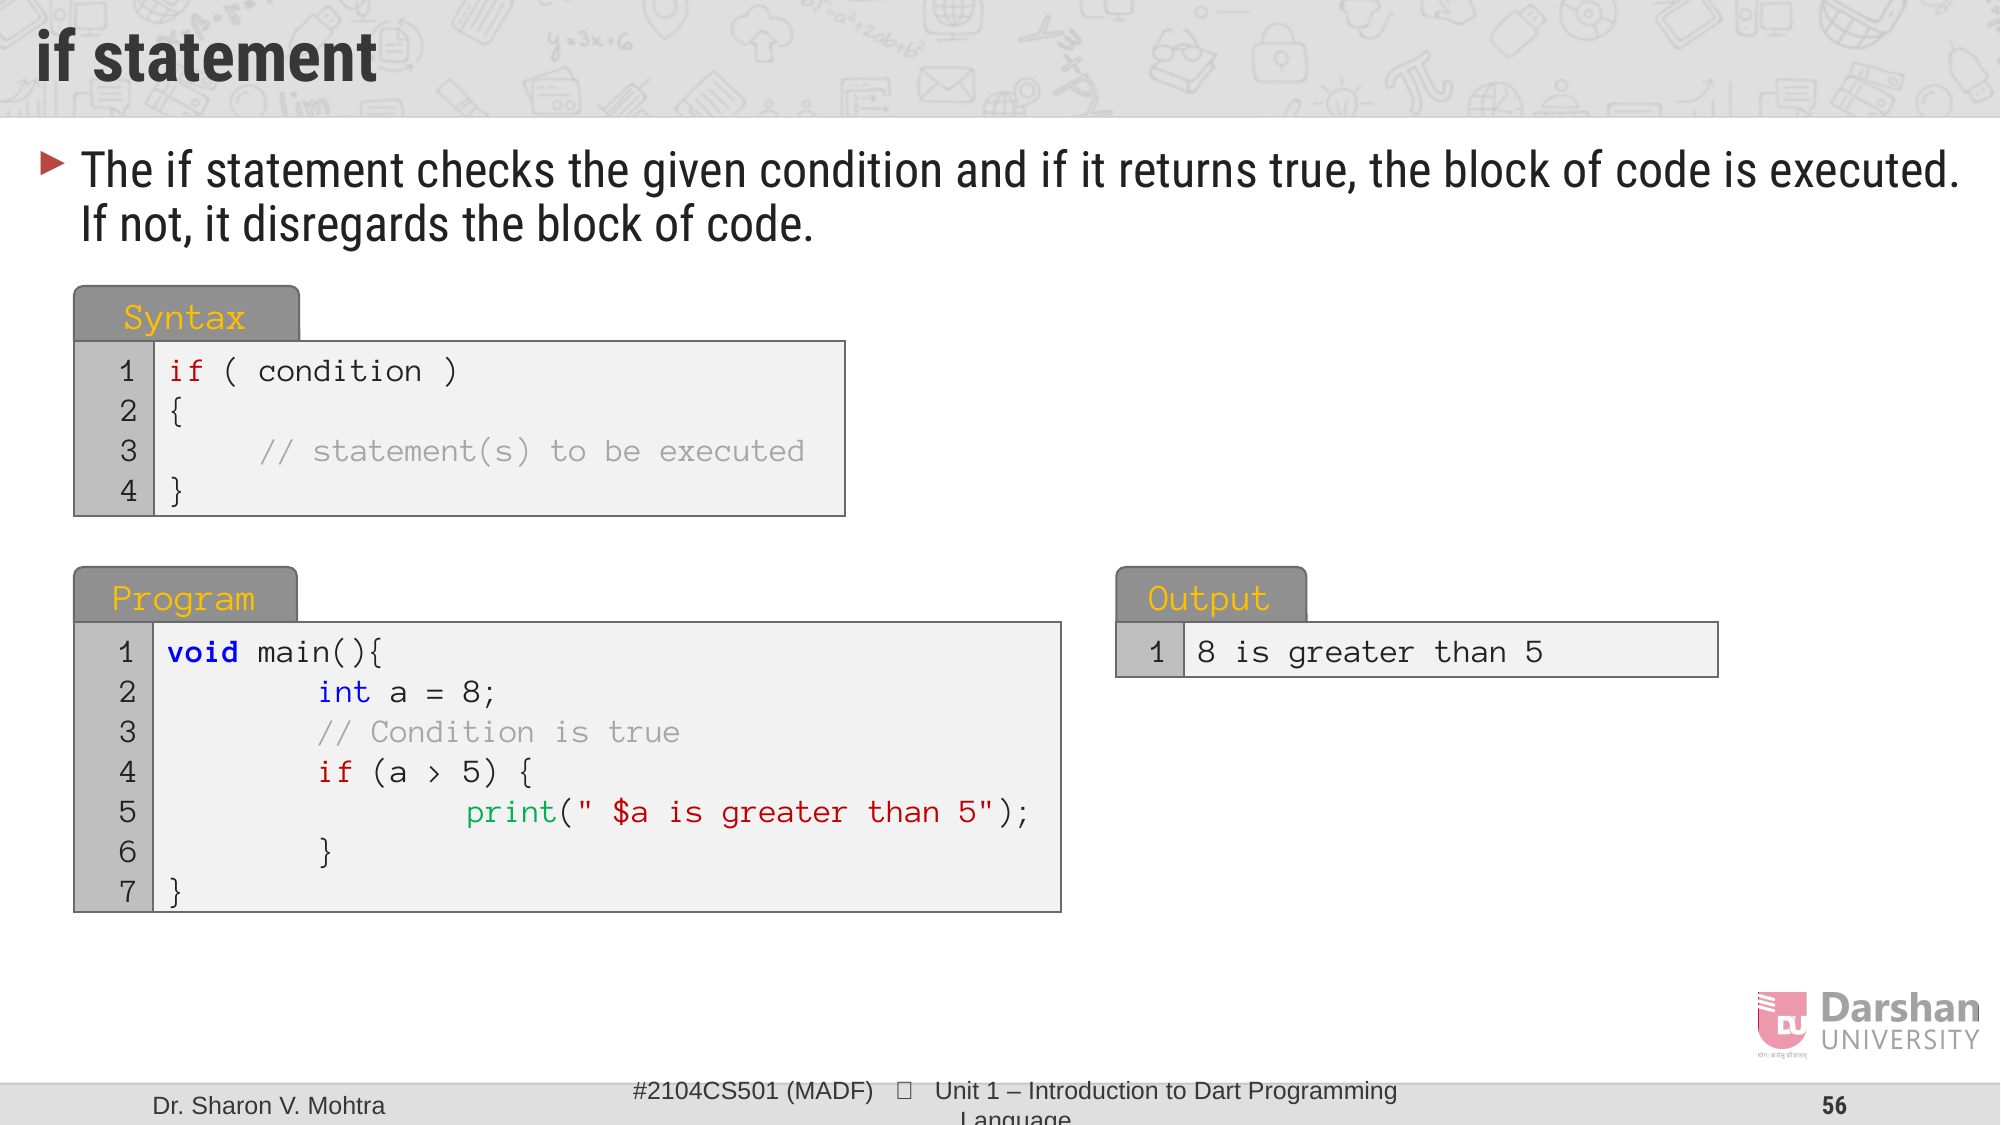

# if statement
The if statement checks the given condition and if it returns true, the block of code is executed. If not, it disregards the block of code.

Syntax
1
2
3
4
if ( condition )
{
     // statement(s) to be executed
}
Output
1
8 is greater than 5
Program
1
2
3
4
5
6
7
void main(){
	int a = 8;
	// Condition is true
	if (a > 5) {
		print(" $a is greater than 5");
	}
}